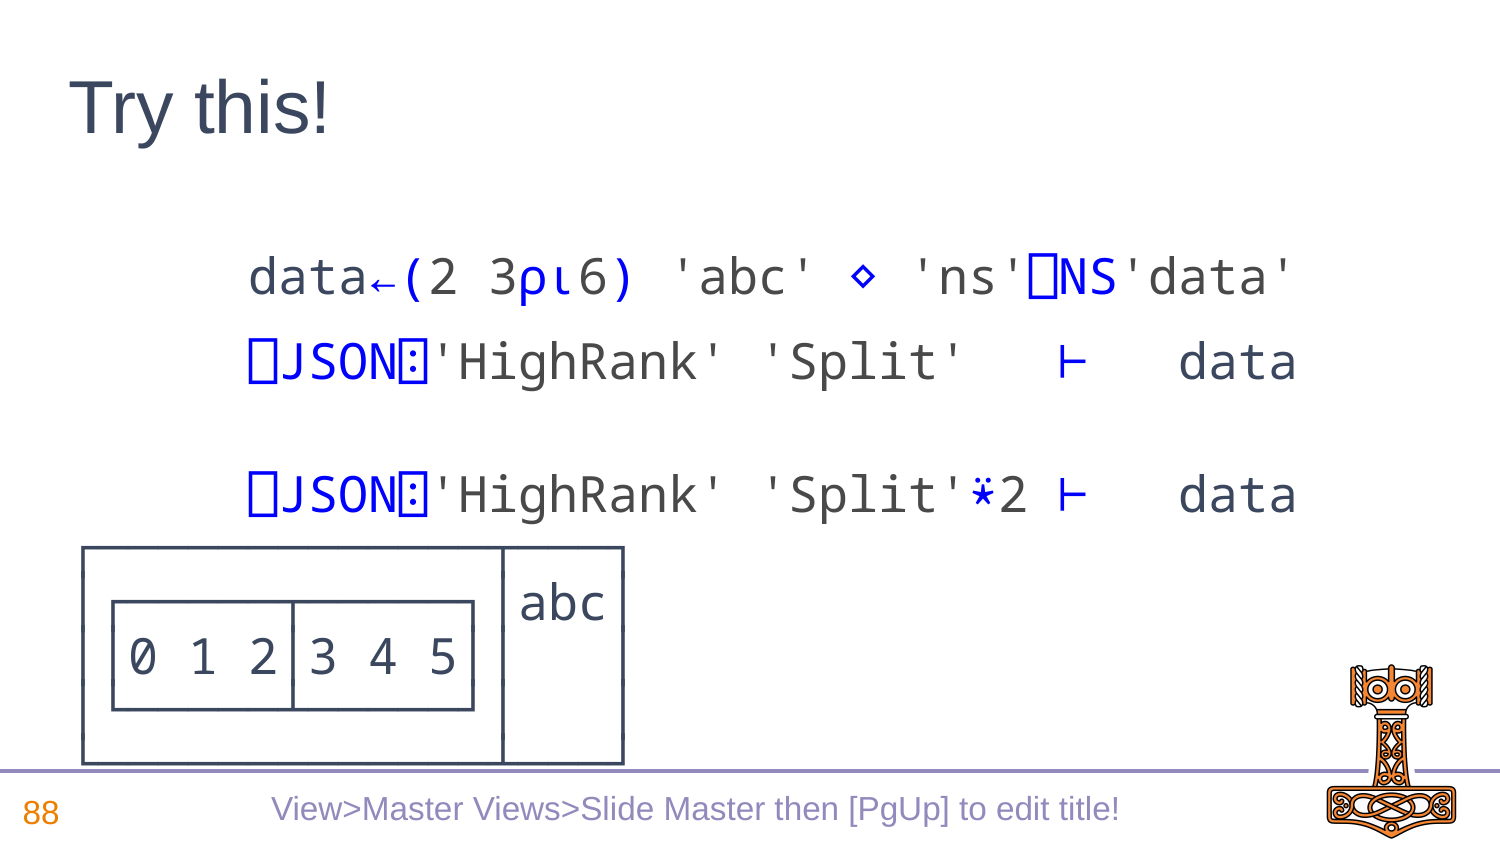

# Try this!
      data←(2 3⍴⍳6) 'abc' ⋄ 'ns'⎕NS'data'
      ⎕JSON⍠'HighRank' 'Split'   ⊢   data

      ⎕JSON⍠'HighRank' 'Split'⍣2 ⊢   data
┌─────────────┬───┐
│┌─────┬─────┐│abc│
││0 1 2│3 4 5││   │
│└─────┴─────┘│   │
└─────────────┴───┘